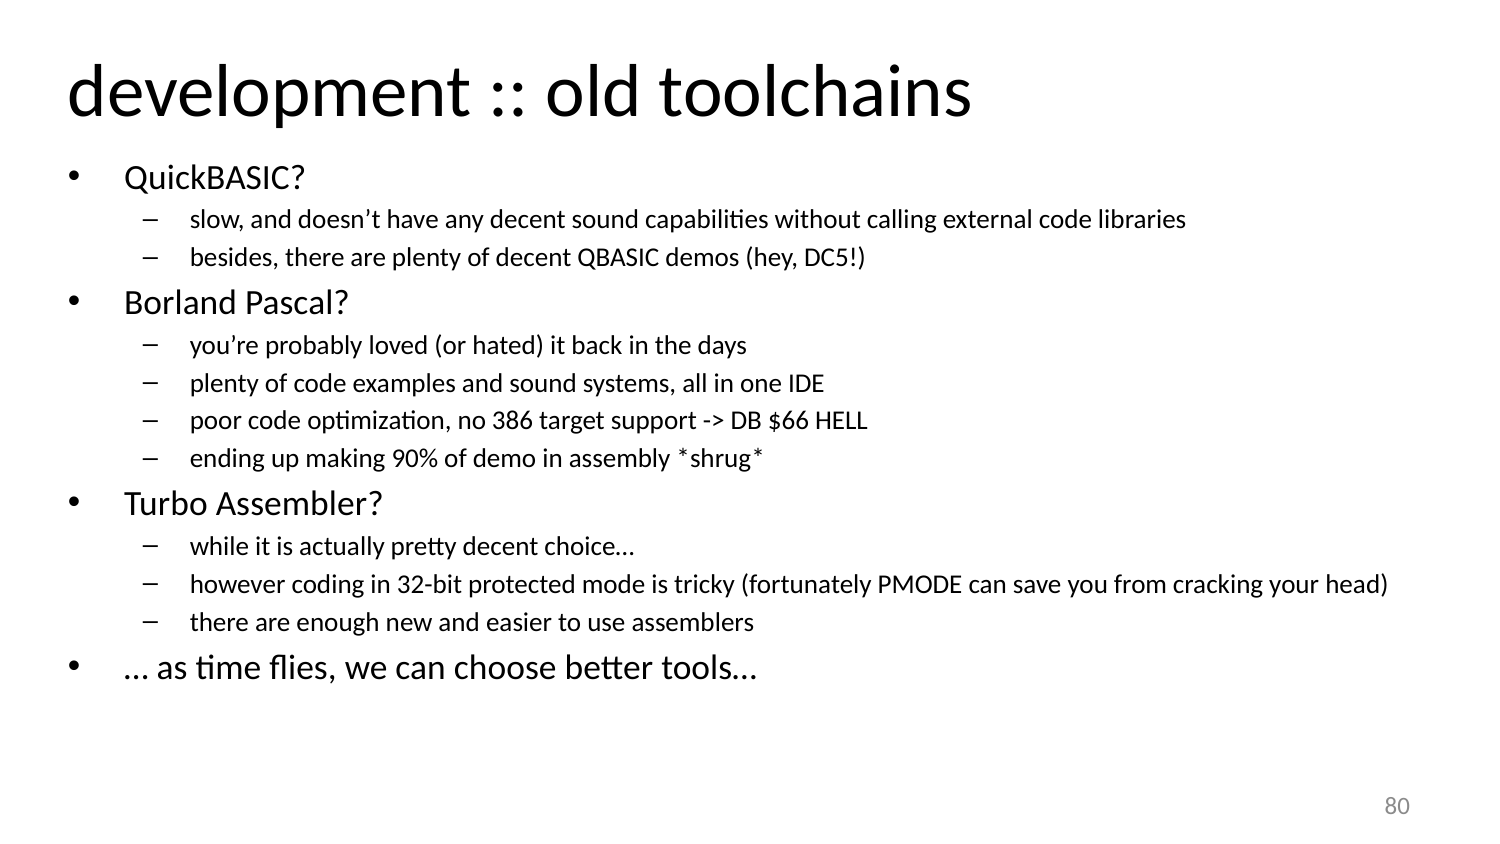

development :: old toolchains
QuickBASIC?
slow, and doesn’t have any decent sound capabilities without calling external code libraries
besides, there are plenty of decent QBASIC demos (hey, DC5!)
Borland Pascal?
you’re probably loved (or hated) it back in the days
plenty of code examples and sound systems, all in one IDE
poor code optimization, no 386 target support -> DB $66 HELL
ending up making 90% of demo in assembly *shrug*
Turbo Assembler?
while it is actually pretty decent choice…
however coding in 32-bit protected mode is tricky (fortunately PMODE can save you from cracking your head)
there are enough new and easier to use assemblers
… as time flies, we can choose better tools…
80